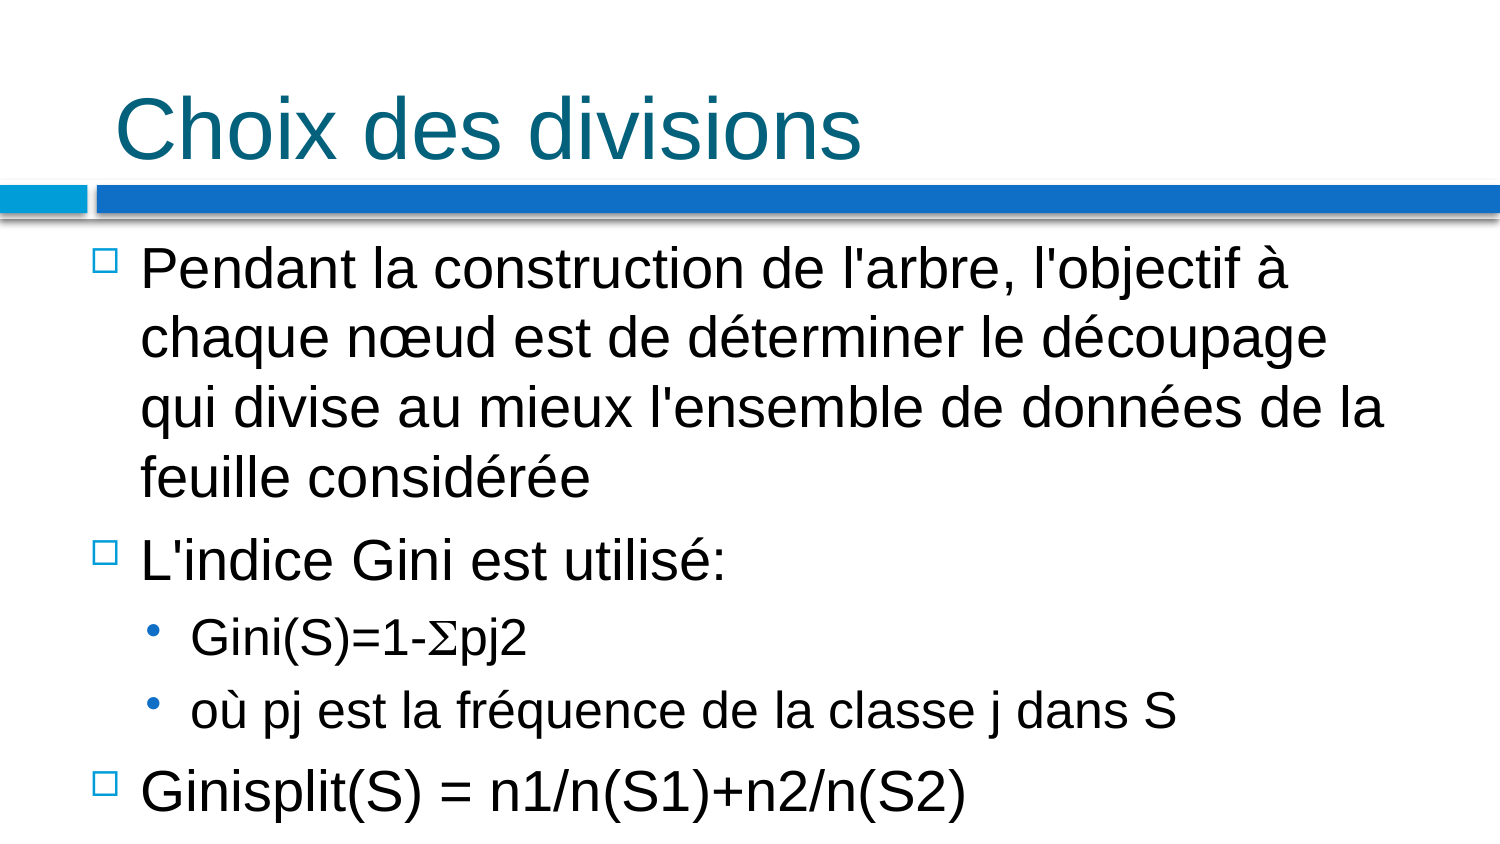

# Choix des divisions
Pendant la construction de l'arbre, l'objectif à chaque nœud est de déterminer le découpage qui divise au mieux l'ensemble de données de la feuille considérée
L'indice Gini est utilisé:
Gini(S)=1-Σpj2
où pj est la fréquence de la classe j dans S
Ginisplit(S) = n1/n(S1)+n2/n(S2)